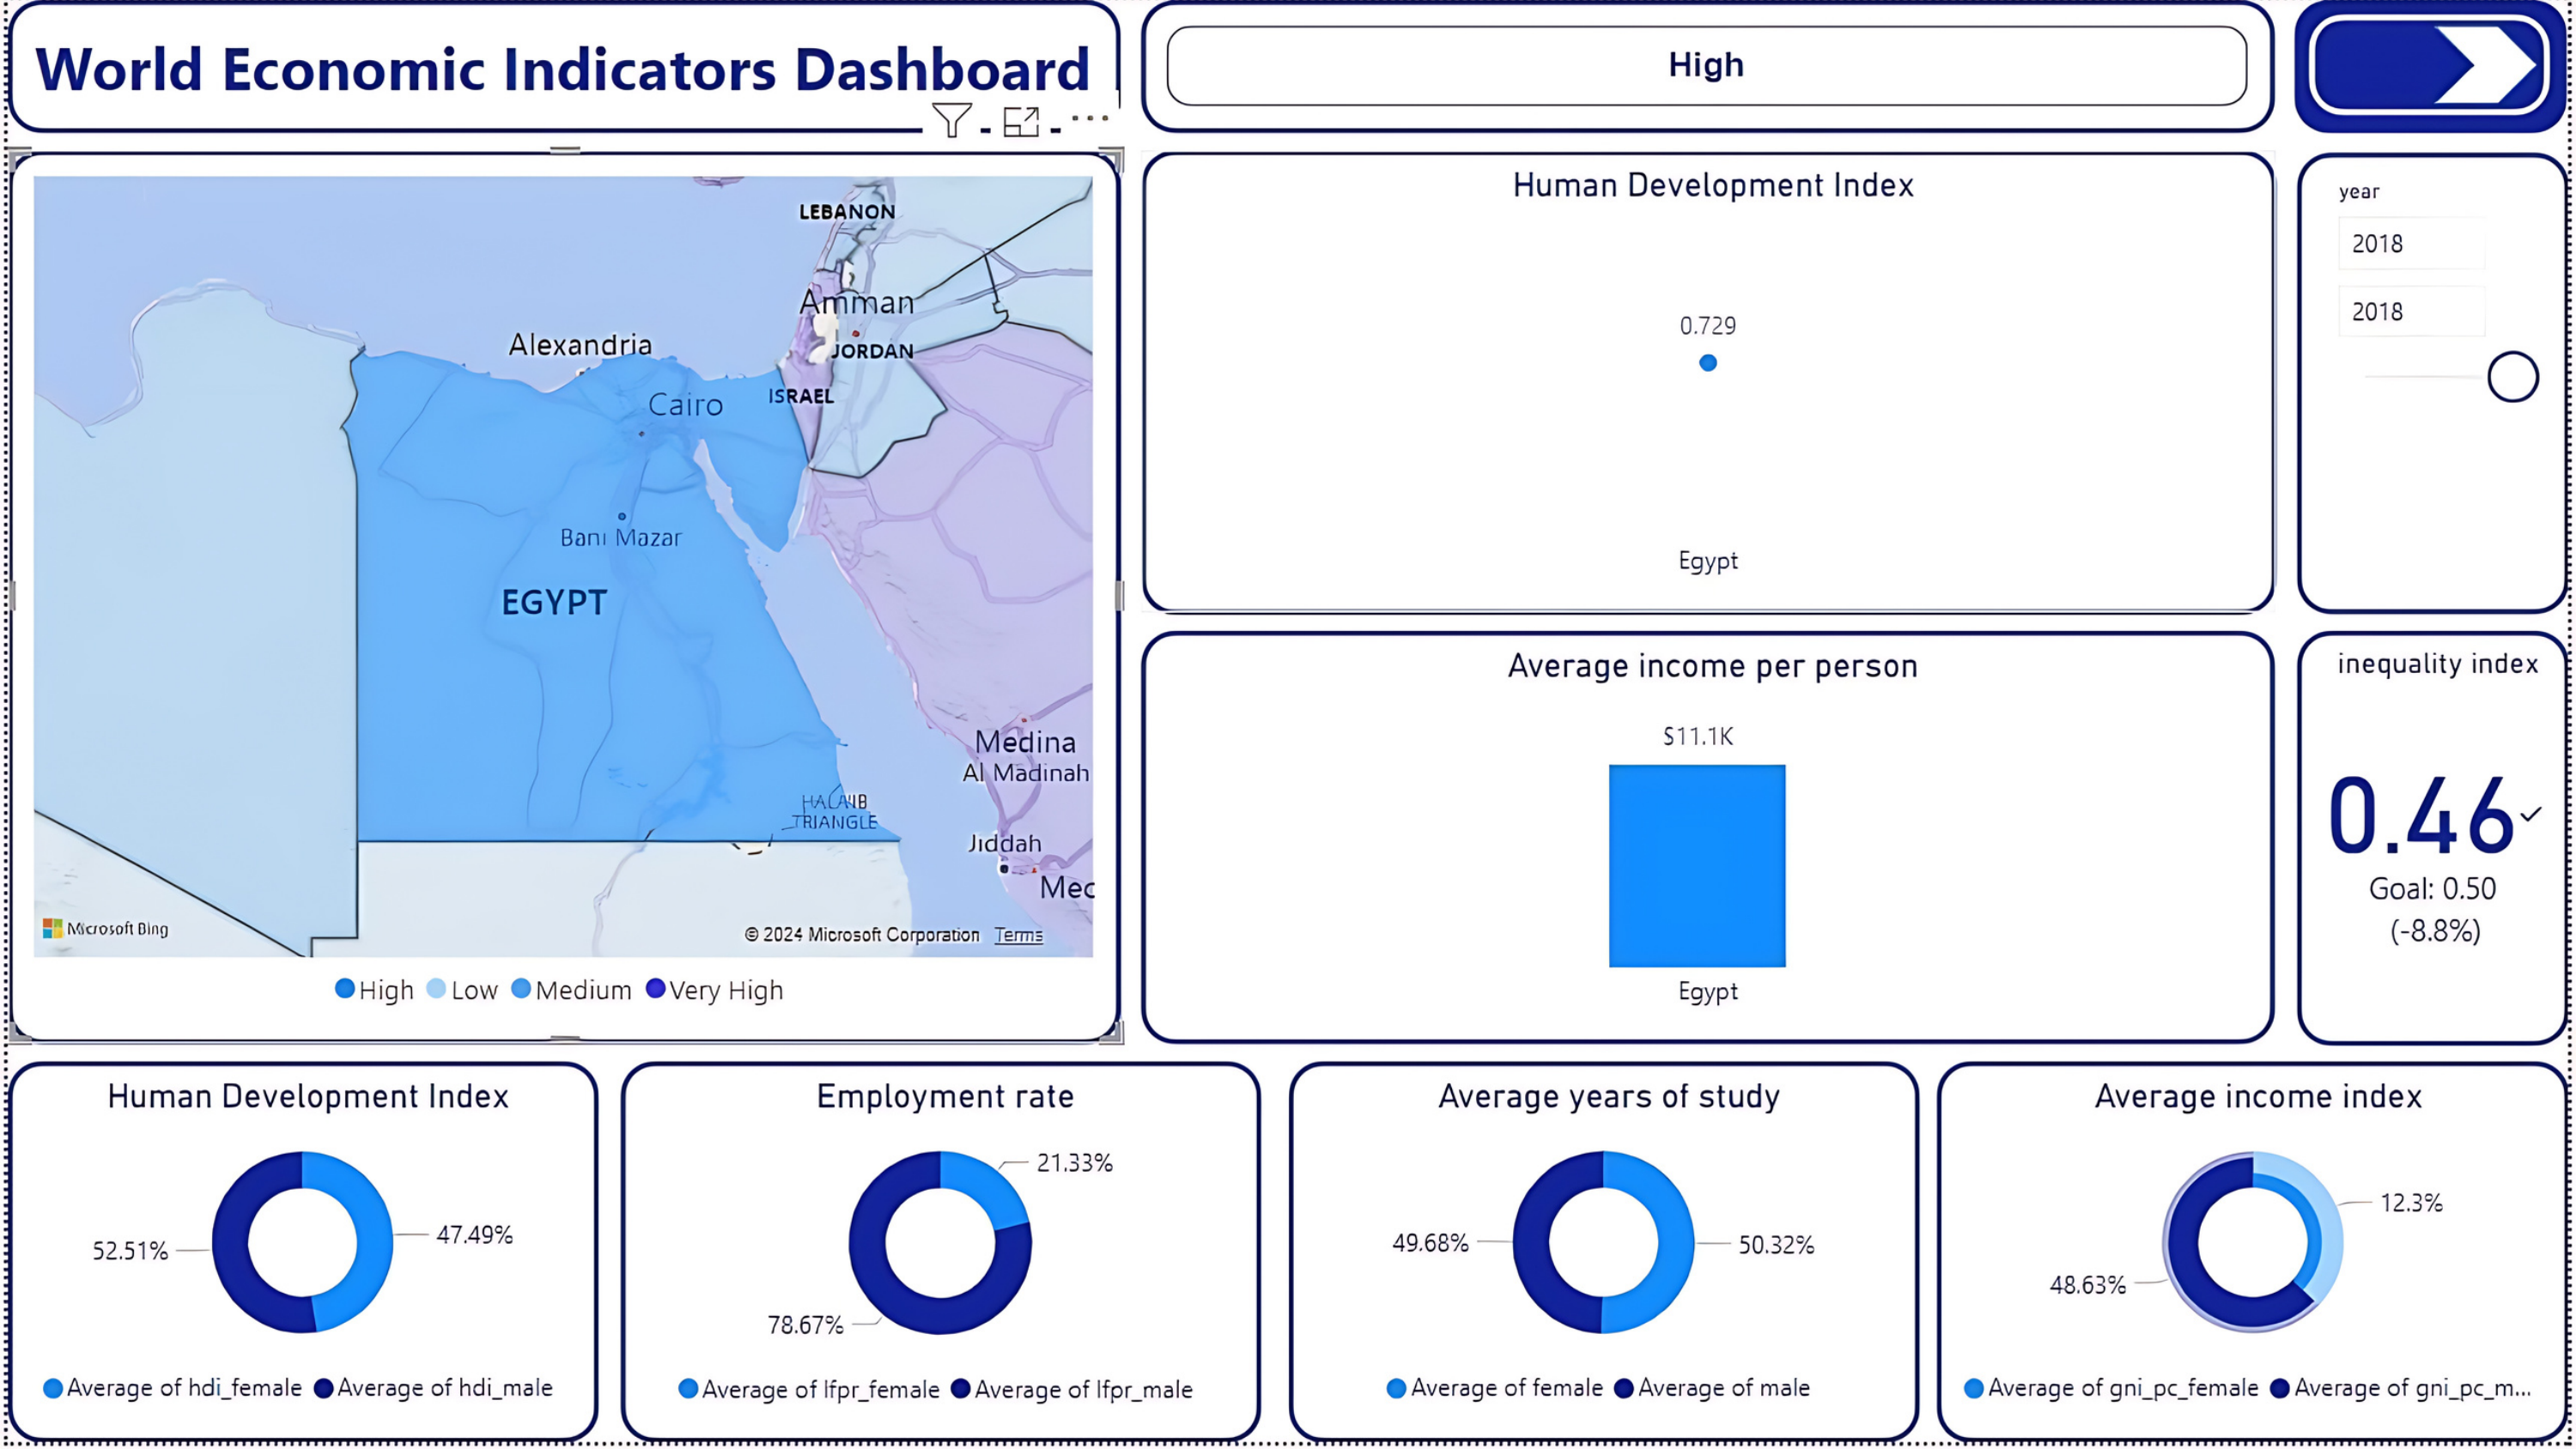

2000
2018
TOP 5 COUNTRIES BY HDI (2018)

NORWAY = 95.7%
IRELAND & SWITZERLAND = 95.5%
HONG KONG = 94.9%
GERMANY = 94.7%
LIFE EXPECTANCY AT BIRTH: 77 YEARS
EXPECTED YEARS OF SCHOOLING: 13 YEARS
GROSS NATIONAL INCOME PER CAPITA: $ 103K
INTERNET USAGE RATE: 96.7%